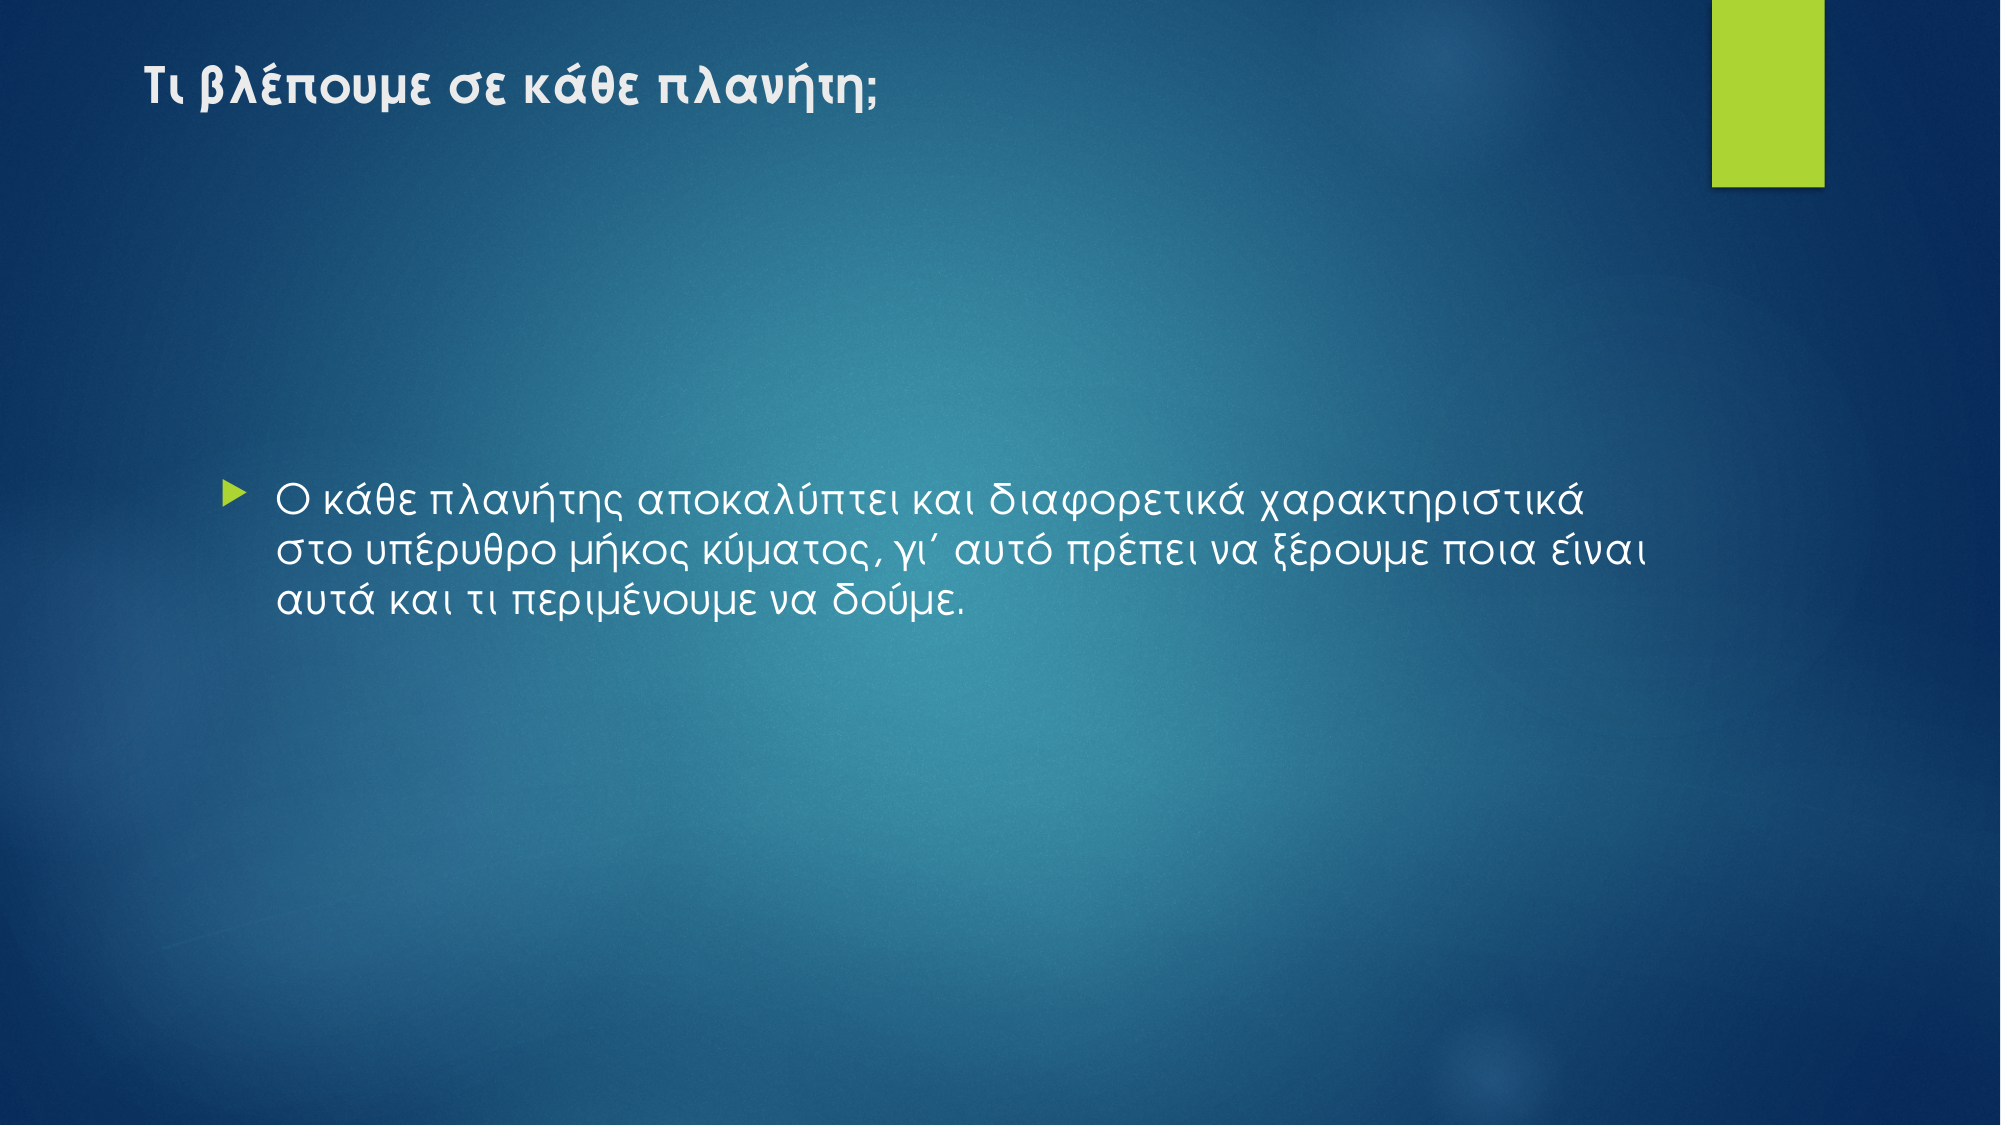

Τι βλέπουμε σε κάθε πλανήτη;
Ο κάθε πλανήτης αποκαλύπτει και διαφορετικά χαρακτηριστικά στο υπέρυθρο μήκος κύματος, γι’ αυτό πρέπει να ξέρουμε ποια είναι αυτά και τι περιμένουμε να δούμε.